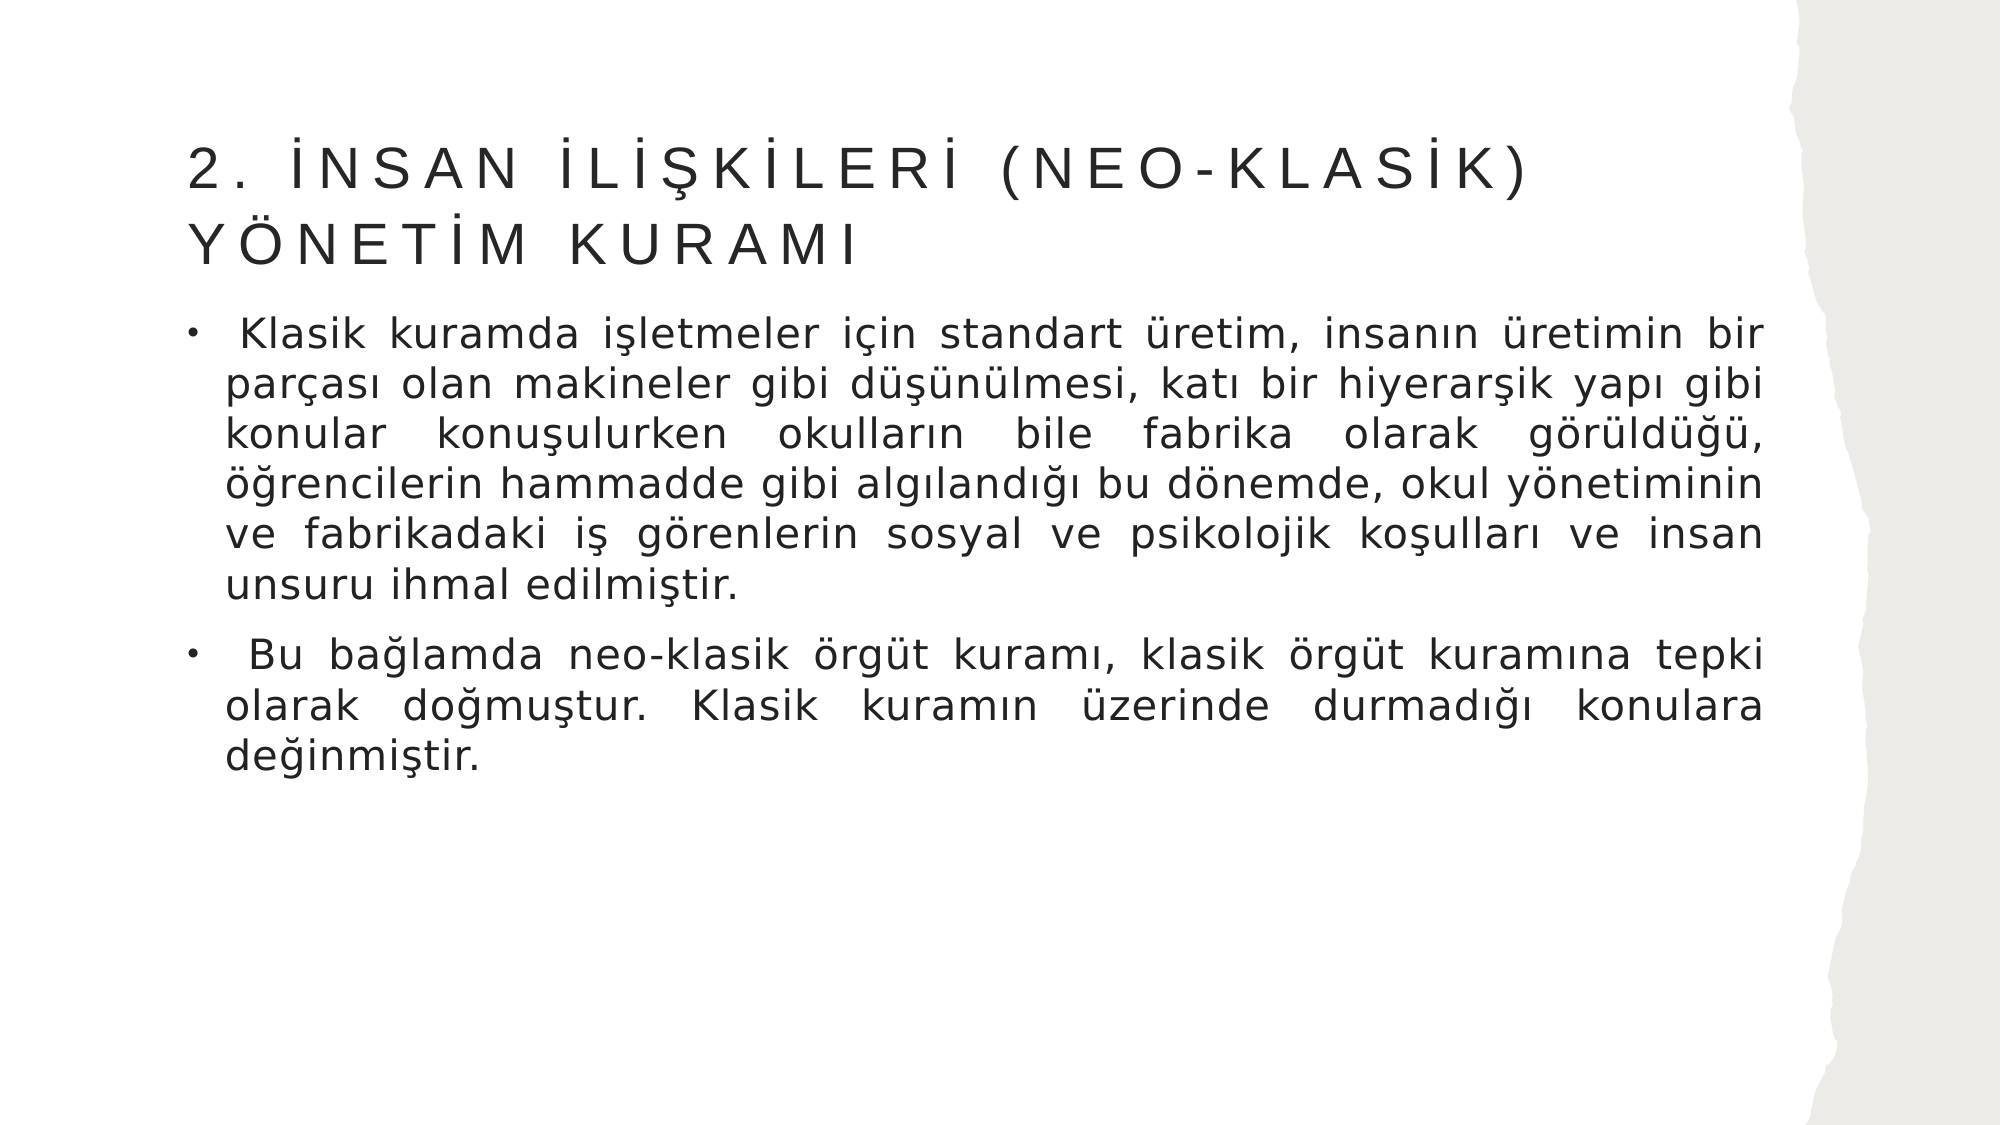

# 2. İNSAN İLİŞKİLERİ (NEO-KLASİK) YÖNETİM KURAMI
 Klasik kuramda işletmeler için standart üretim, insanın üretimin bir parçası olan makineler gibi düşünülmesi, katı bir hiyerarşik yapı gibi konular konuşulurken okulların bile fabrika olarak görüldüğü, öğrencilerin hammadde gibi algılandığı bu dönemde, okul yönetiminin ve fabrikadaki iş görenlerin sosyal ve psikolojik koşulları ve insan unsuru ihmal edilmiştir.
 Bu bağlamda neo-klasik örgüt kuramı, klasik örgüt kuramına tepki olarak doğmuştur. Klasik kuramın üzerinde durmadığı konulara değinmiştir.